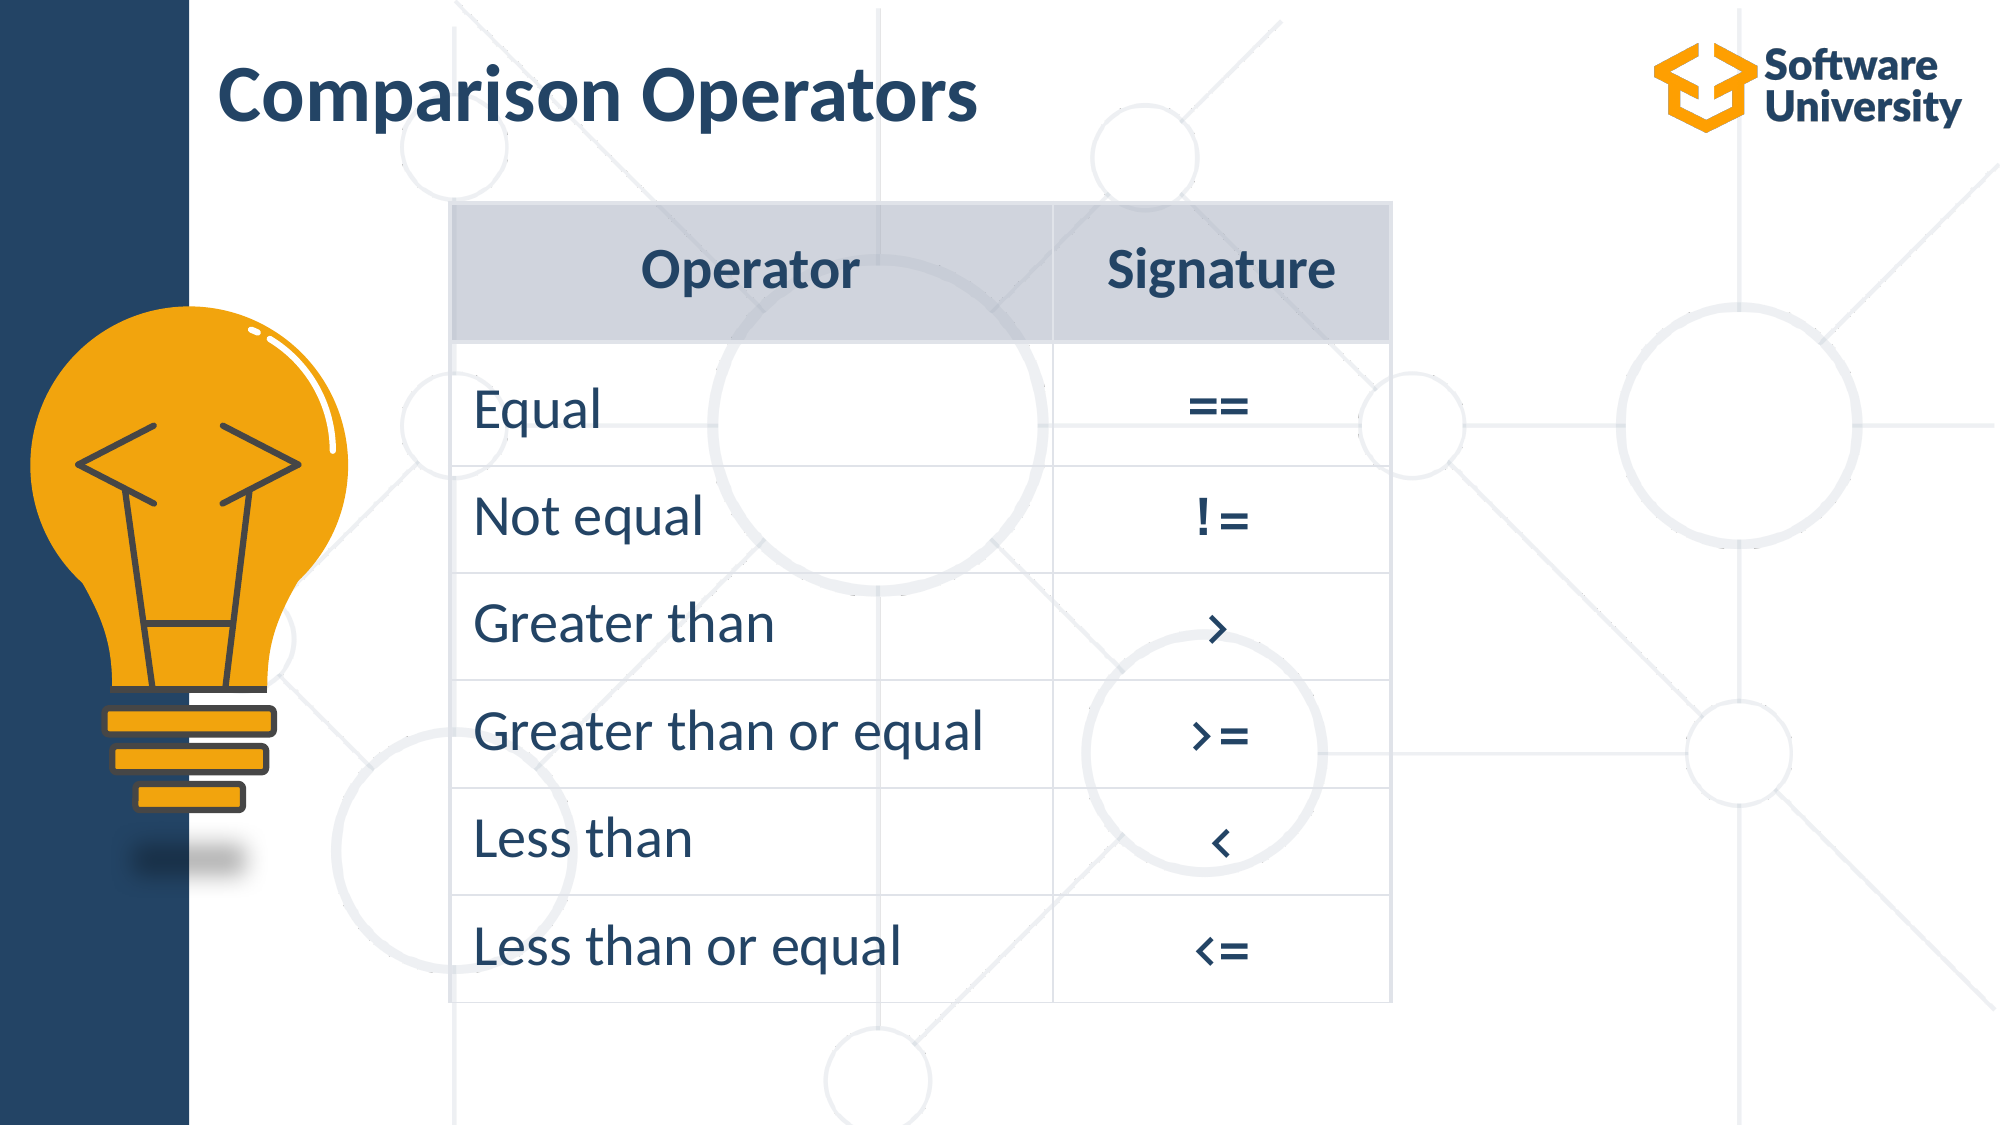

# Comparison Operators
| Operator | Signature |
| --- | --- |
| Equal | == |
| Not equal | != |
| Greater than | > |
| Greater than or equal | >= |
| Less than | < |
| Less than or equal | <= |